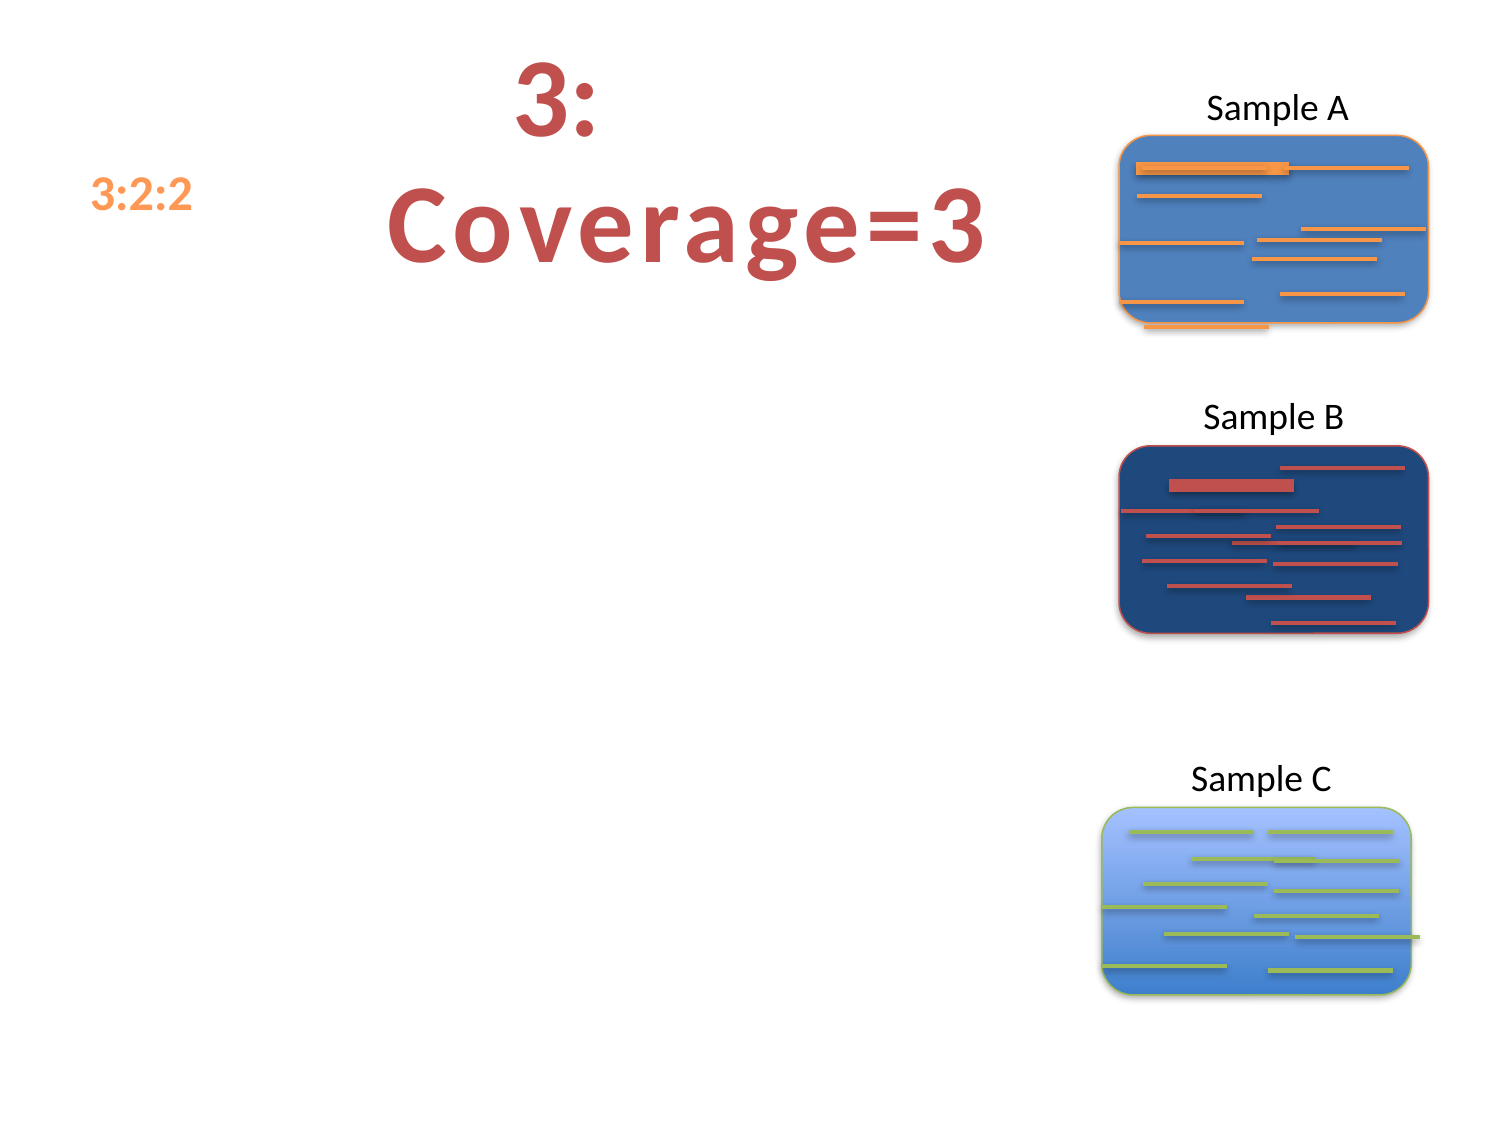

3:
Sample A

Coverage=3
3:2:2
Sample B

Sample C